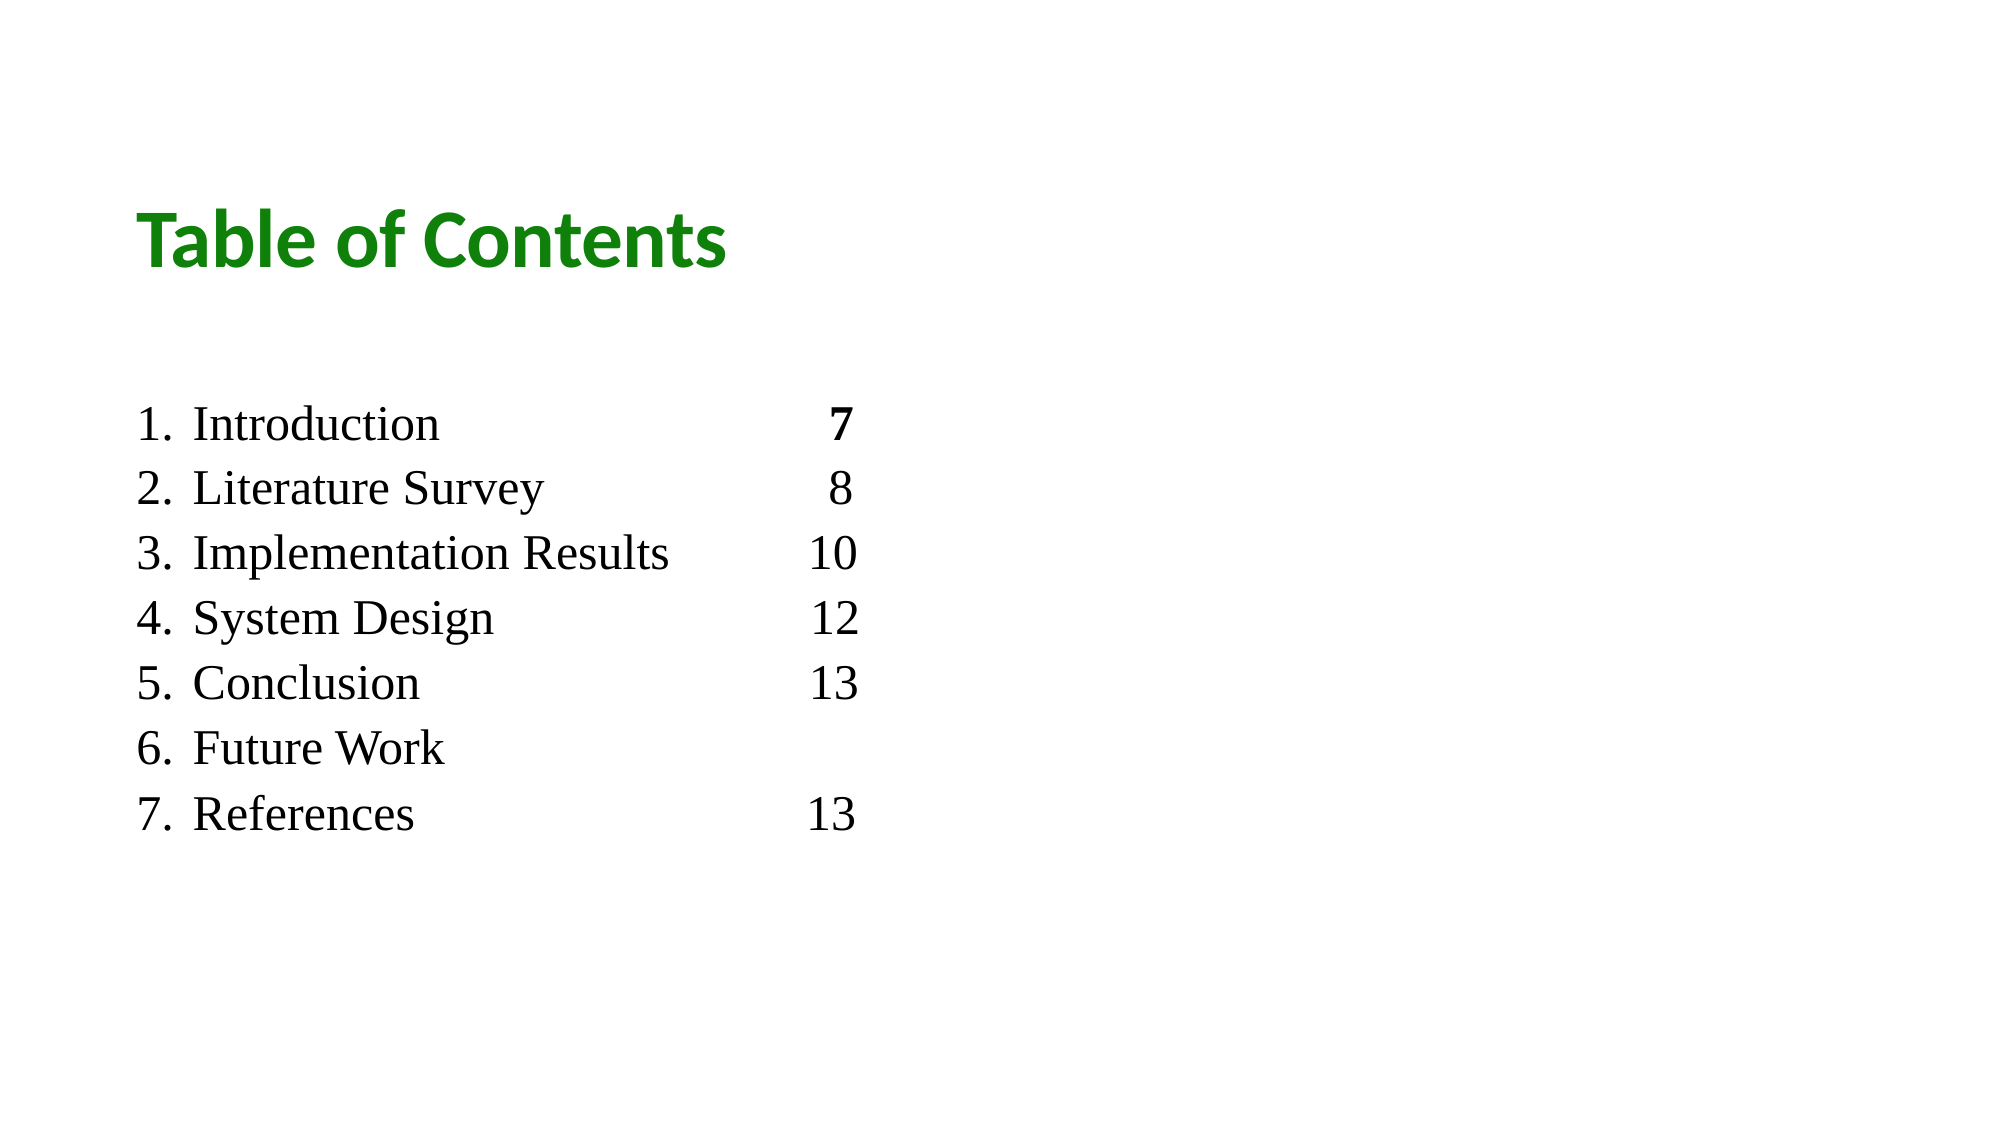

# Table of Contents

Introduction	7

Literature Survey	8

Implementation Results	10

System Design	12

Conclusion	13

Future Work

References	13